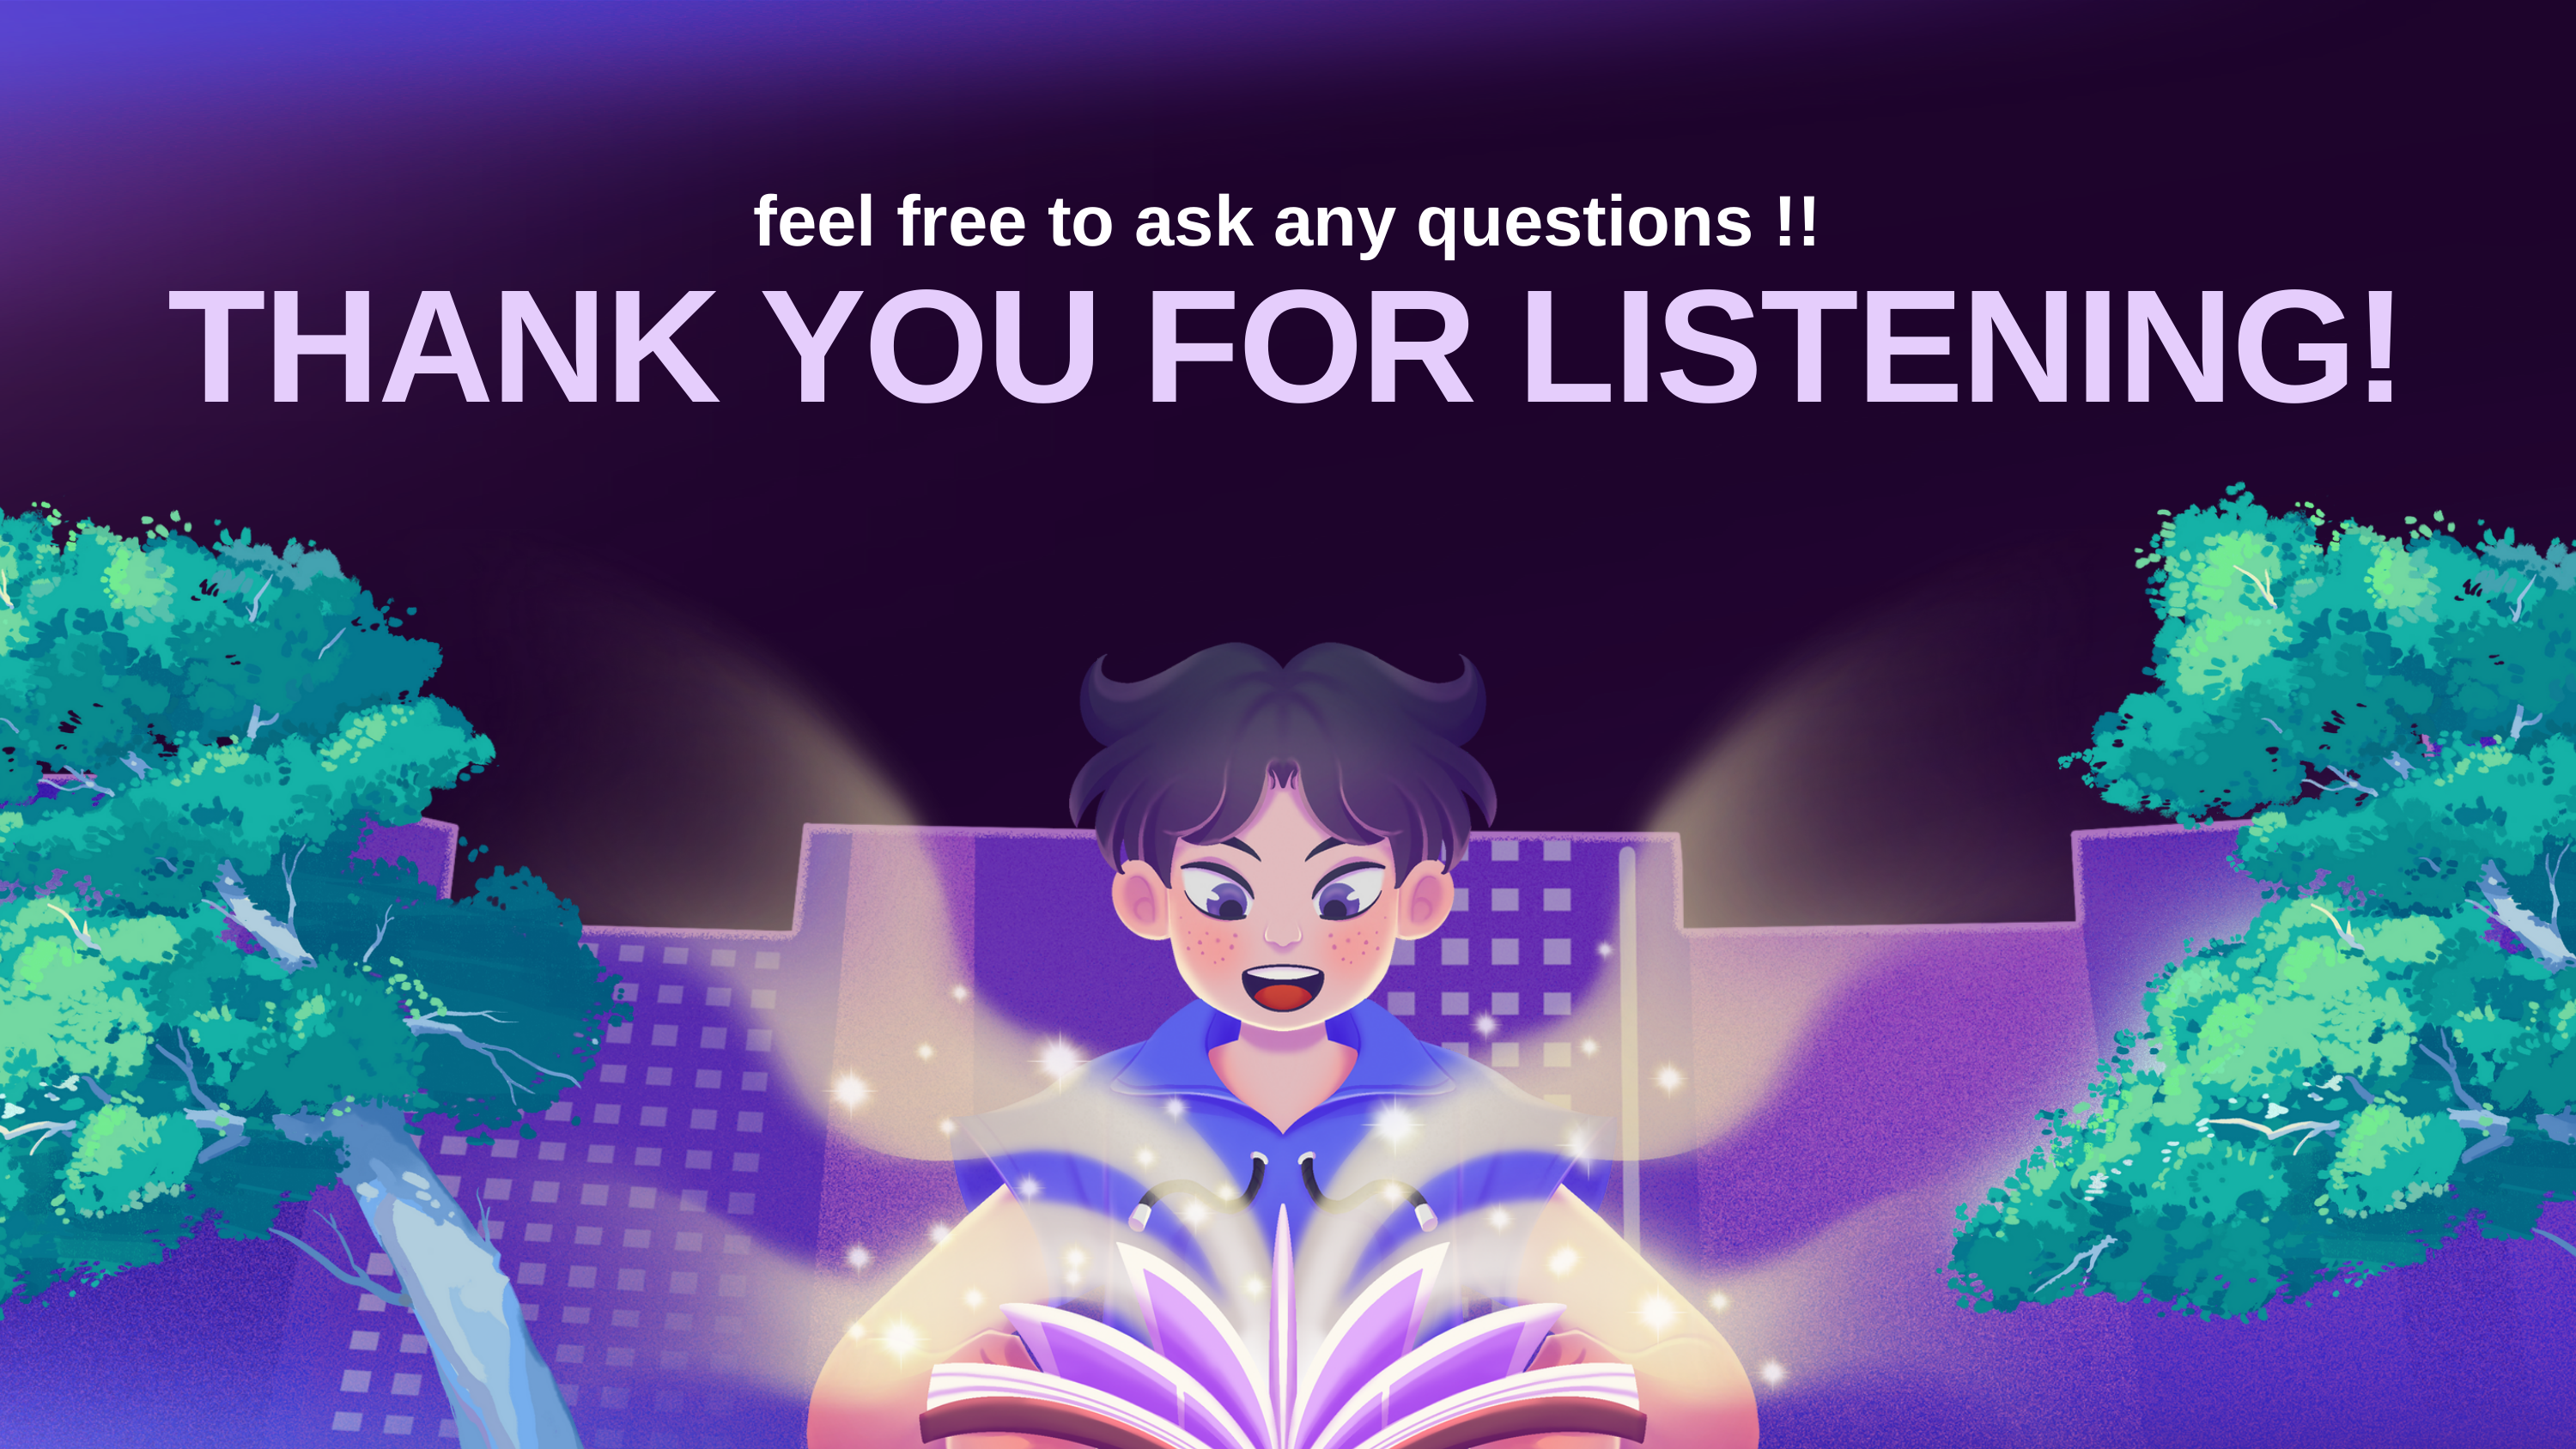

feel free to ask any questions !!
THANK YOU FOR LISTENING!